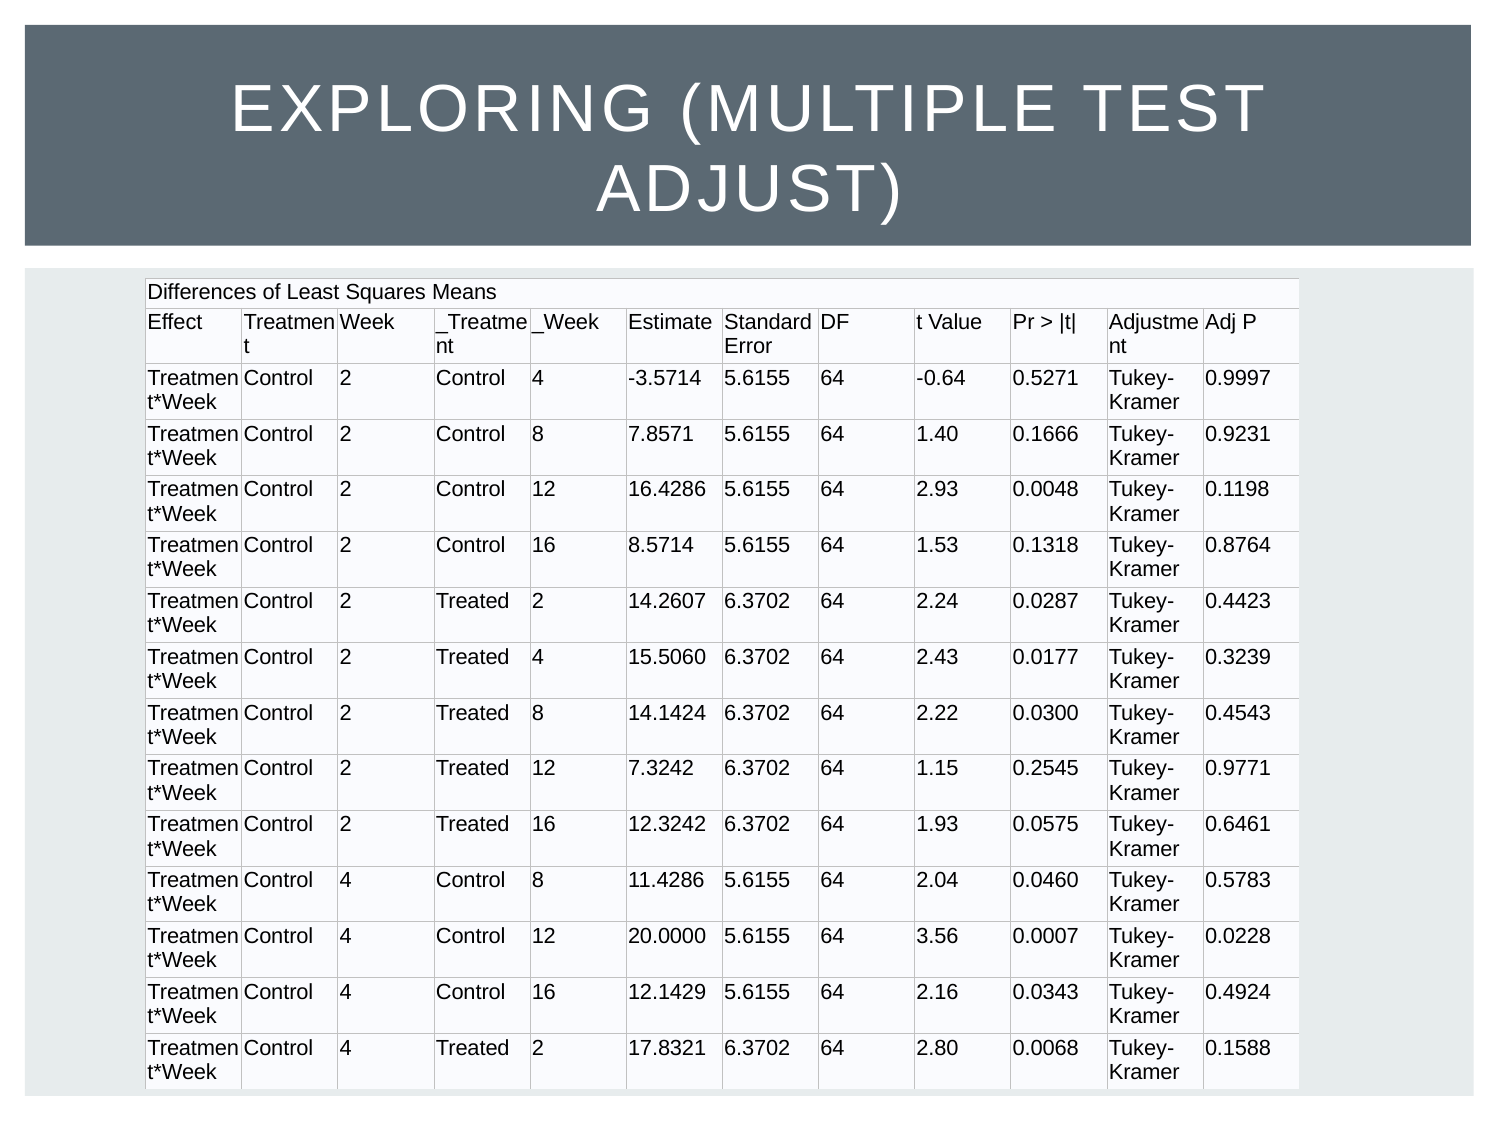

# Exploring (Multiple Test Adjust)
| Differences of Least Squares Means |  |  |  |  |  |  |  |  |  |  |  |
| --- | --- | --- | --- | --- | --- | --- | --- | --- | --- | --- | --- |
| Effect | Treatment | Week | \_Treatment | \_Week | Estimate | Standard Error | DF | t Value | Pr > |t| | Adjustment | Adj P |
| Treatment\*Week | Control | 2 | Control | 4 | -3.5714 | 5.6155 | 64 | -0.64 | 0.5271 | Tukey-Kramer | 0.9997 |
| Treatment\*Week | Control | 2 | Control | 8 | 7.8571 | 5.6155 | 64 | 1.40 | 0.1666 | Tukey-Kramer | 0.9231 |
| Treatment\*Week | Control | 2 | Control | 12 | 16.4286 | 5.6155 | 64 | 2.93 | 0.0048 | Tukey-Kramer | 0.1198 |
| Treatment\*Week | Control | 2 | Control | 16 | 8.5714 | 5.6155 | 64 | 1.53 | 0.1318 | Tukey-Kramer | 0.8764 |
| Treatment\*Week | Control | 2 | Treated | 2 | 14.2607 | 6.3702 | 64 | 2.24 | 0.0287 | Tukey-Kramer | 0.4423 |
| Treatment\*Week | Control | 2 | Treated | 4 | 15.5060 | 6.3702 | 64 | 2.43 | 0.0177 | Tukey-Kramer | 0.3239 |
| Treatment\*Week | Control | 2 | Treated | 8 | 14.1424 | 6.3702 | 64 | 2.22 | 0.0300 | Tukey-Kramer | 0.4543 |
| Treatment\*Week | Control | 2 | Treated | 12 | 7.3242 | 6.3702 | 64 | 1.15 | 0.2545 | Tukey-Kramer | 0.9771 |
| Treatment\*Week | Control | 2 | Treated | 16 | 12.3242 | 6.3702 | 64 | 1.93 | 0.0575 | Tukey-Kramer | 0.6461 |
| Treatment\*Week | Control | 4 | Control | 8 | 11.4286 | 5.6155 | 64 | 2.04 | 0.0460 | Tukey-Kramer | 0.5783 |
| Treatment\*Week | Control | 4 | Control | 12 | 20.0000 | 5.6155 | 64 | 3.56 | 0.0007 | Tukey-Kramer | 0.0228 |
| Treatment\*Week | Control | 4 | Control | 16 | 12.1429 | 5.6155 | 64 | 2.16 | 0.0343 | Tukey-Kramer | 0.4924 |
| Treatment\*Week | Control | 4 | Treated | 2 | 17.8321 | 6.3702 | 64 | 2.80 | 0.0068 | Tukey-Kramer | 0.1588 |